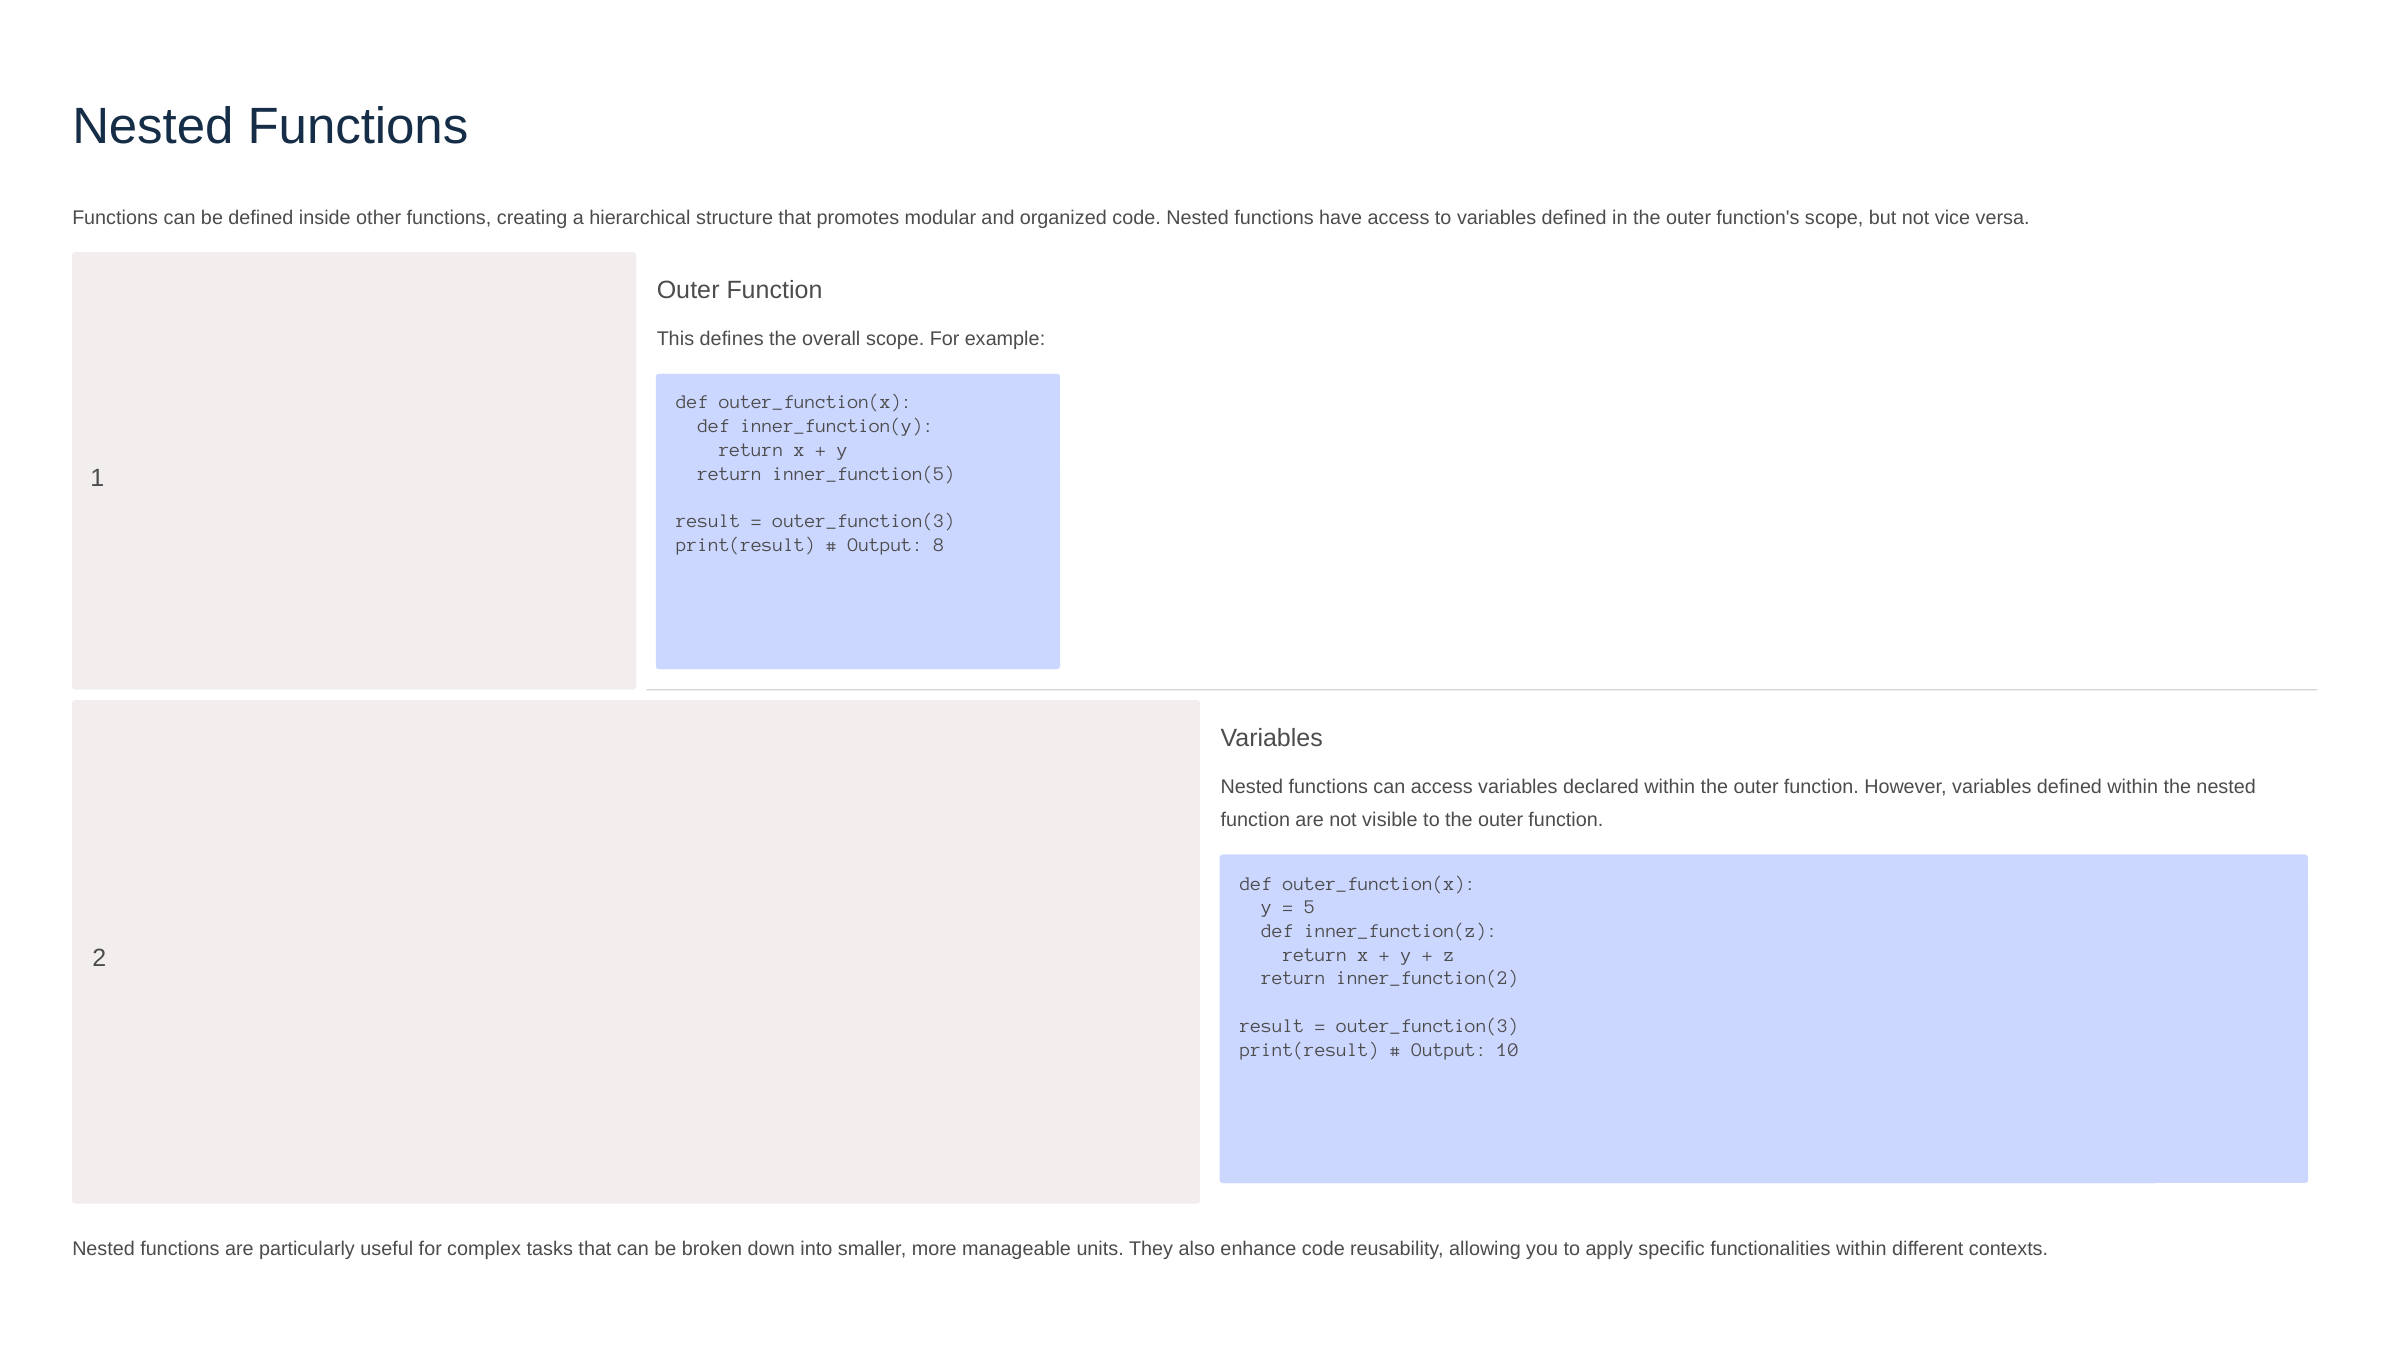

Nested Functions
Functions can be defined inside other functions, creating a hierarchical structure that promotes modular and organized code. Nested functions have access to variables defined in the outer function's scope, but not vice versa.

Outer Function
This defines the overall scope. For example:

def outer_function(x):
  def inner_function(y):
    return x + y
  return inner_function(5)

result = outer_function(3)
print(result) # Output: 8

1

Variables
Nested functions can access variables declared within the outer function. However, variables defined within the nested function are not visible to the outer function.

def outer_function(x):
  y = 5
  def inner_function(z):
    return x + y + z
  return inner_function(2)

result = outer_function(3)
print(result) # Output: 10

2
Nested functions are particularly useful for complex tasks that can be broken down into smaller, more manageable units. They also enhance code reusability, allowing you to apply specific functionalities within different contexts.